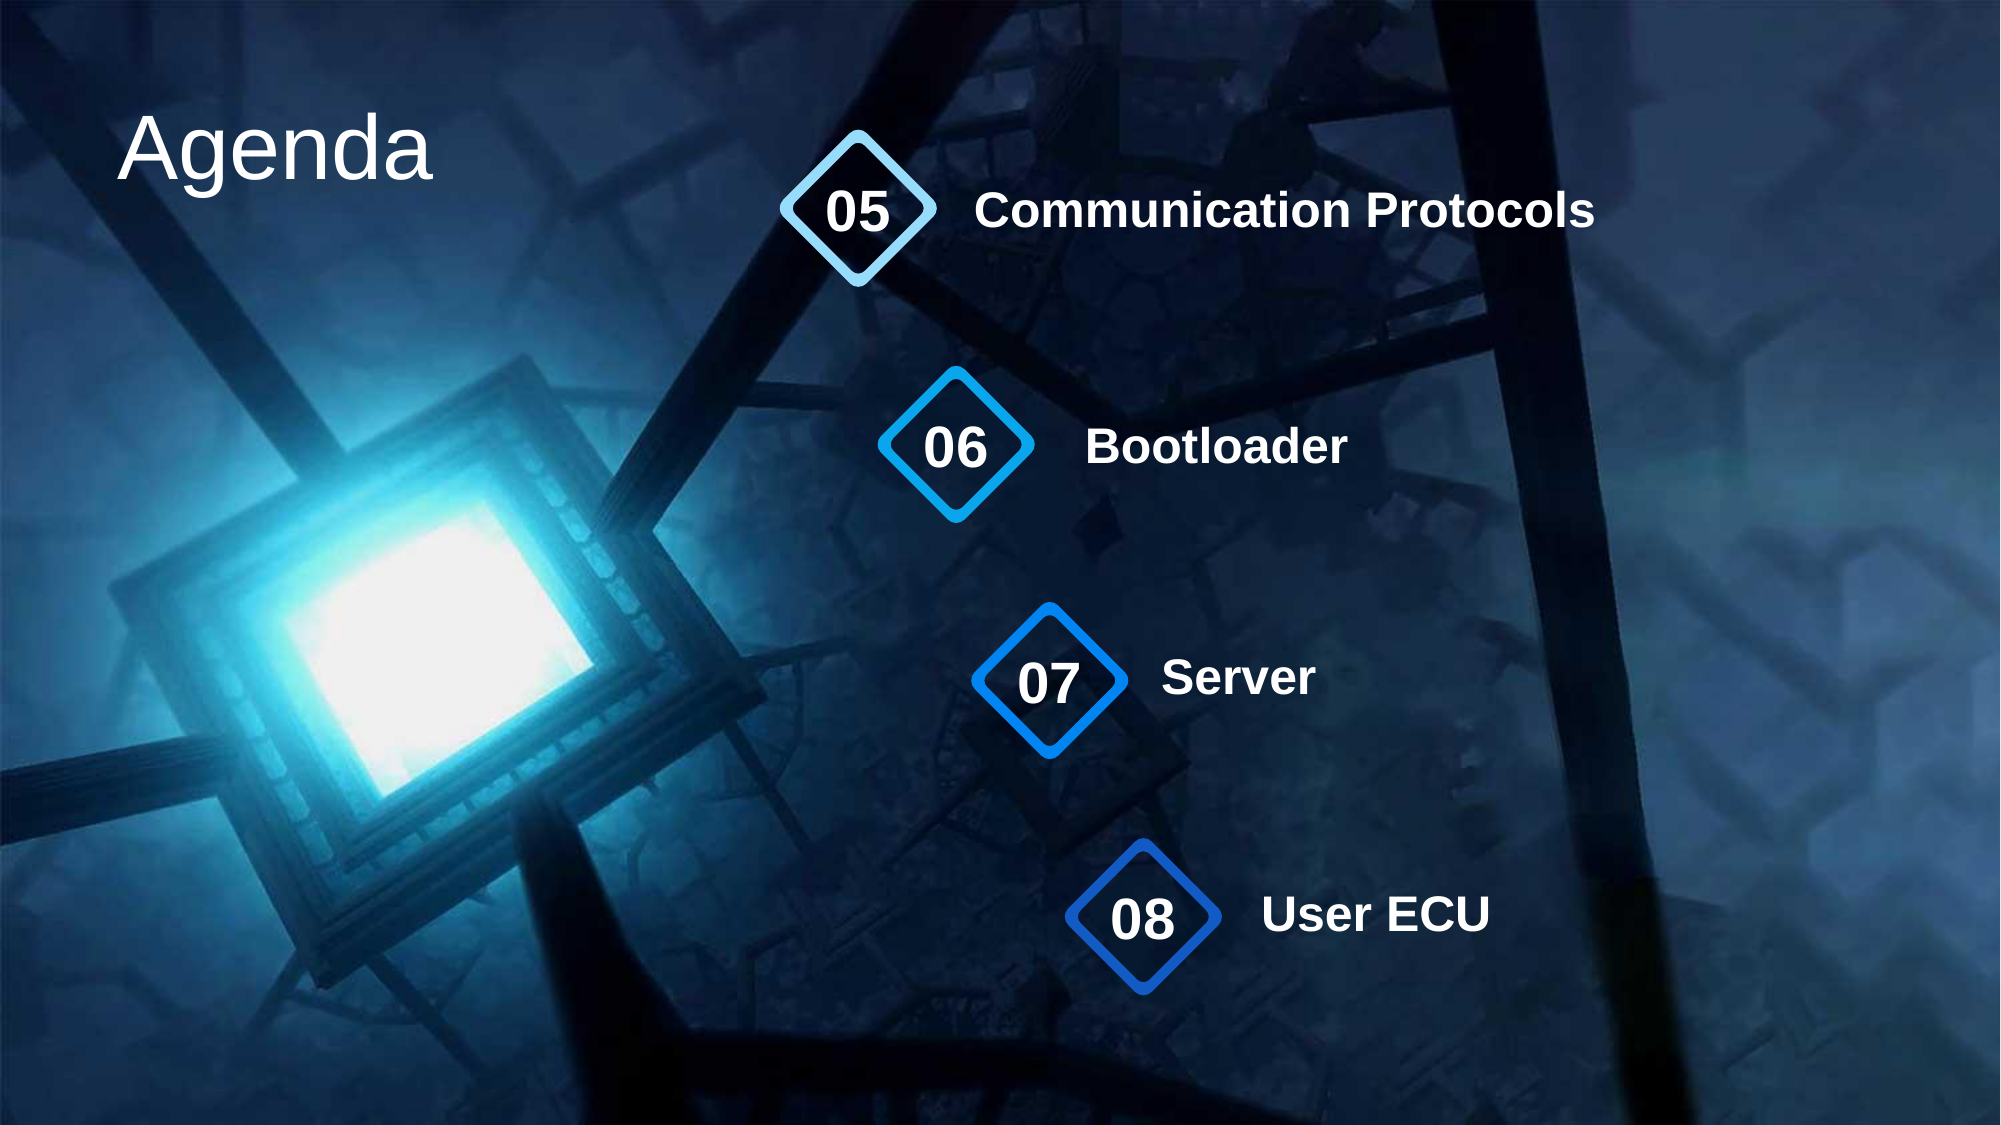

Agenda

05
Communication Protocols

06
Bootloader

07
Server

08

User ECU